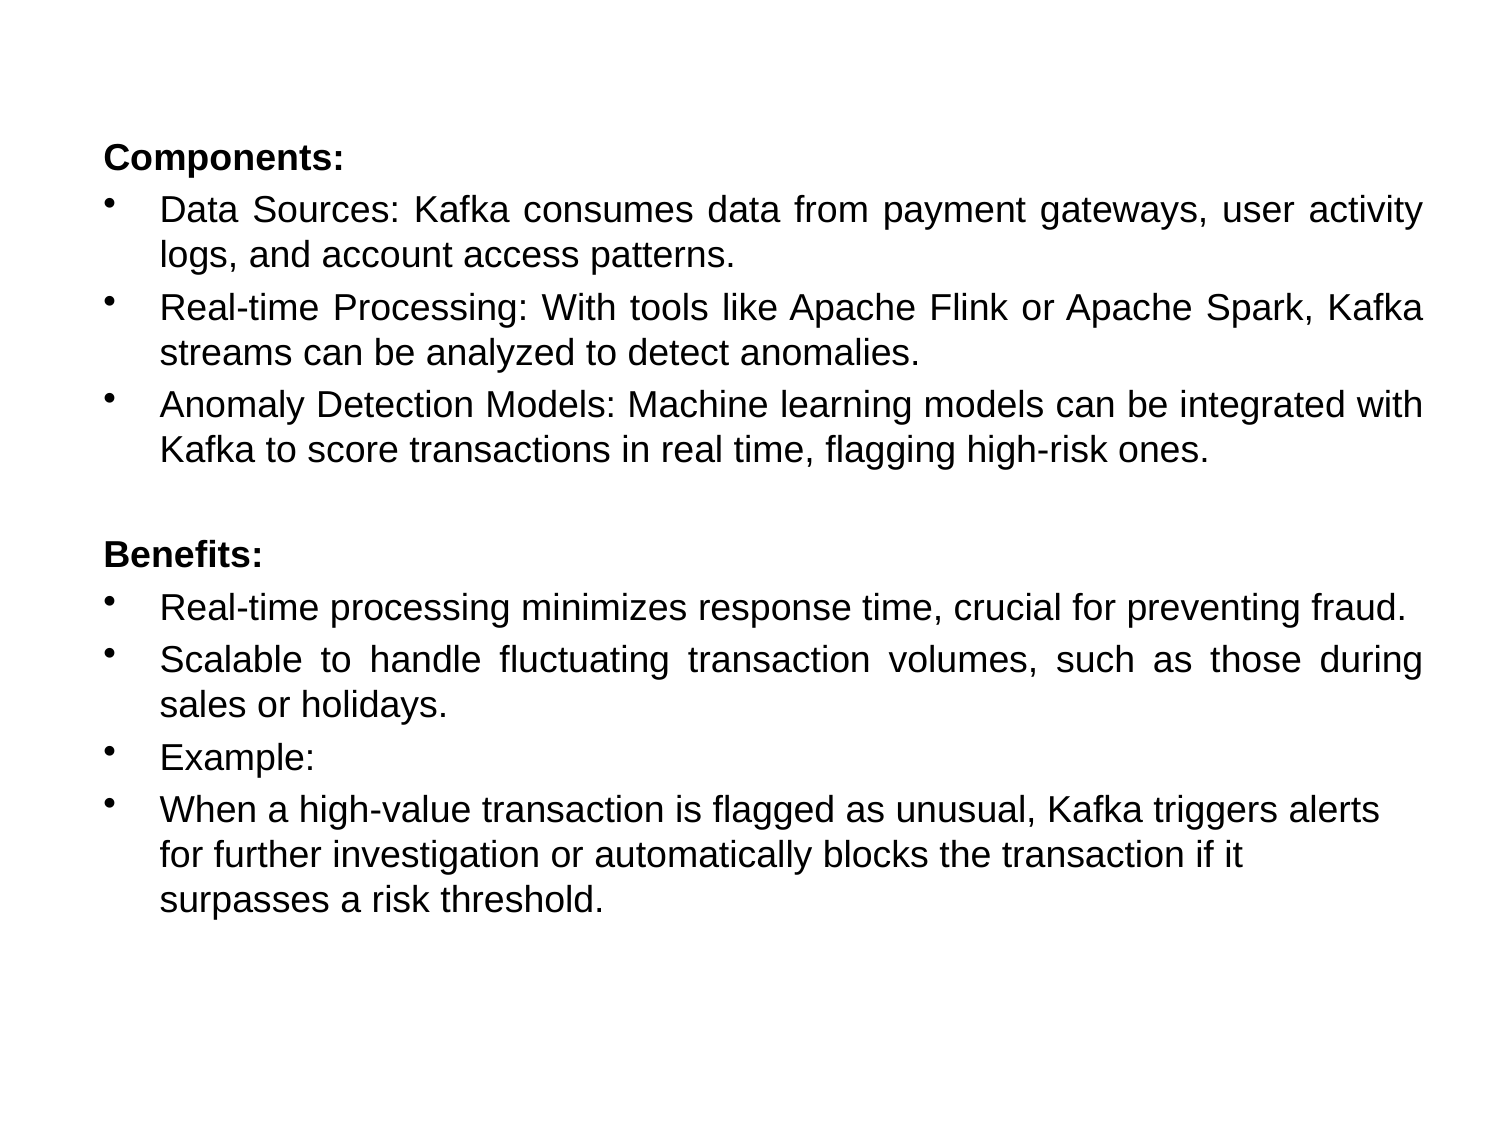

Components:
Data Sources: Kafka consumes data from payment gateways, user activity logs, and account access patterns.
Real-time Processing: With tools like Apache Flink or Apache Spark, Kafka streams can be analyzed to detect anomalies.
Anomaly Detection Models: Machine learning models can be integrated with Kafka to score transactions in real time, flagging high-risk ones.

Benefits:
Real-time processing minimizes response time, crucial for preventing fraud.
Scalable to handle fluctuating transaction volumes, such as those during sales or holidays.
Example:
When a high-value transaction is flagged as unusual, Kafka triggers alerts for further investigation or automatically blocks the transaction if it surpasses a risk threshold.